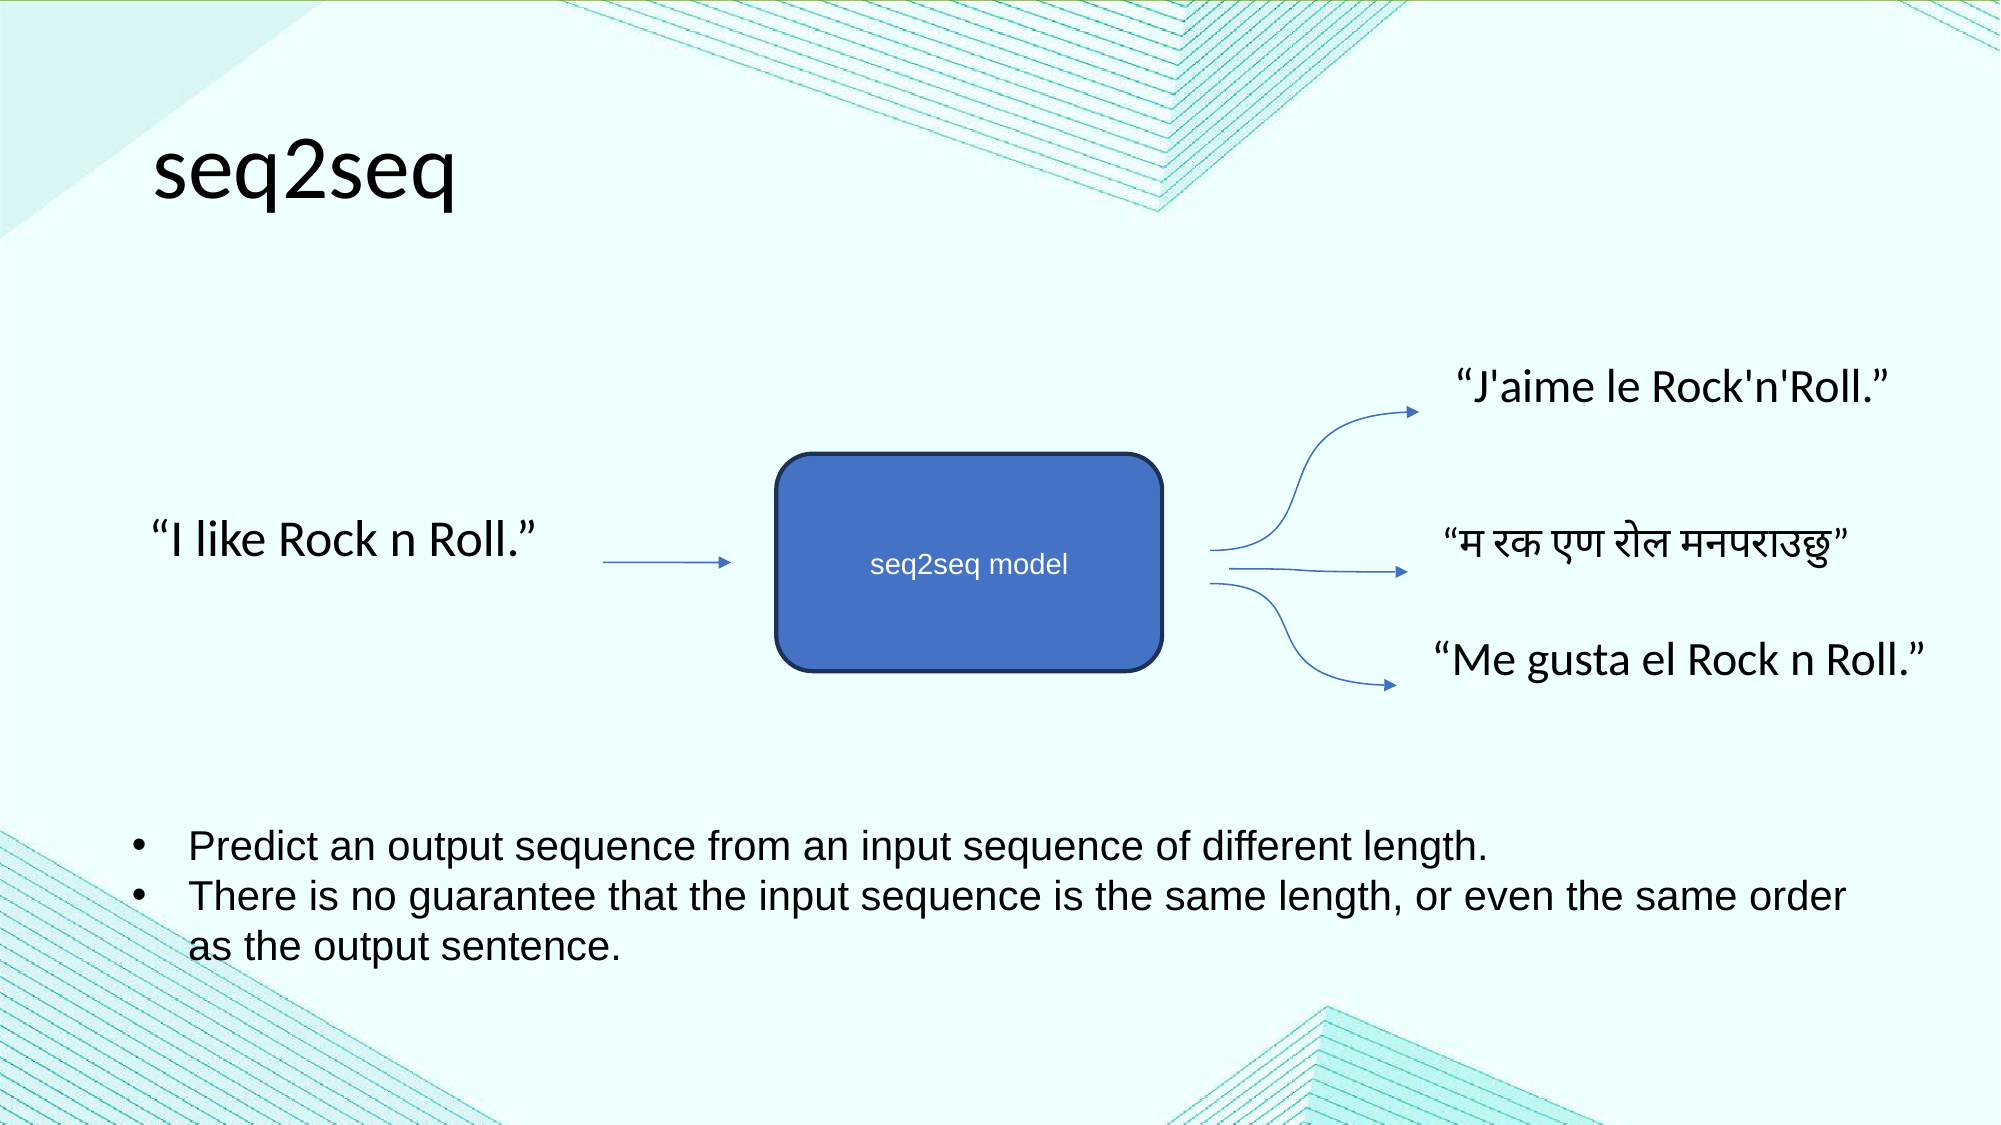

seq2seq
“J'aime le Rock'n'Roll.”
seq2seq model
“I like Rock n Roll.”
“म रक एण रोल मनपराउछु”
“Me gusta el Rock n Roll.”
Predict an output sequence from an input sequence of different length.
There is no guarantee that the input sequence is the same length, or even the same order as the output sentence.